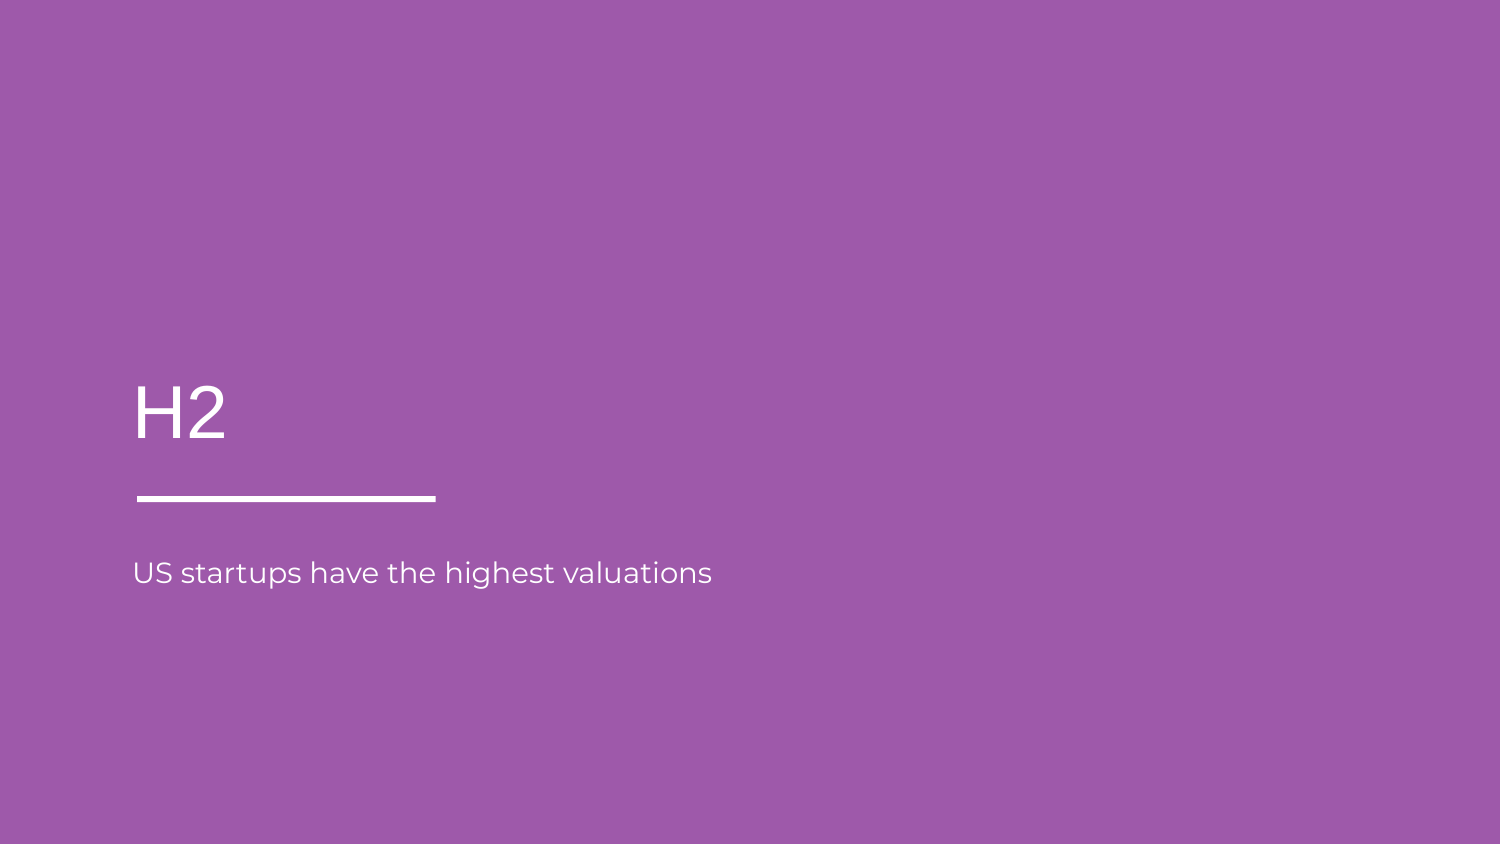

# H2

US startups have the highest valuations